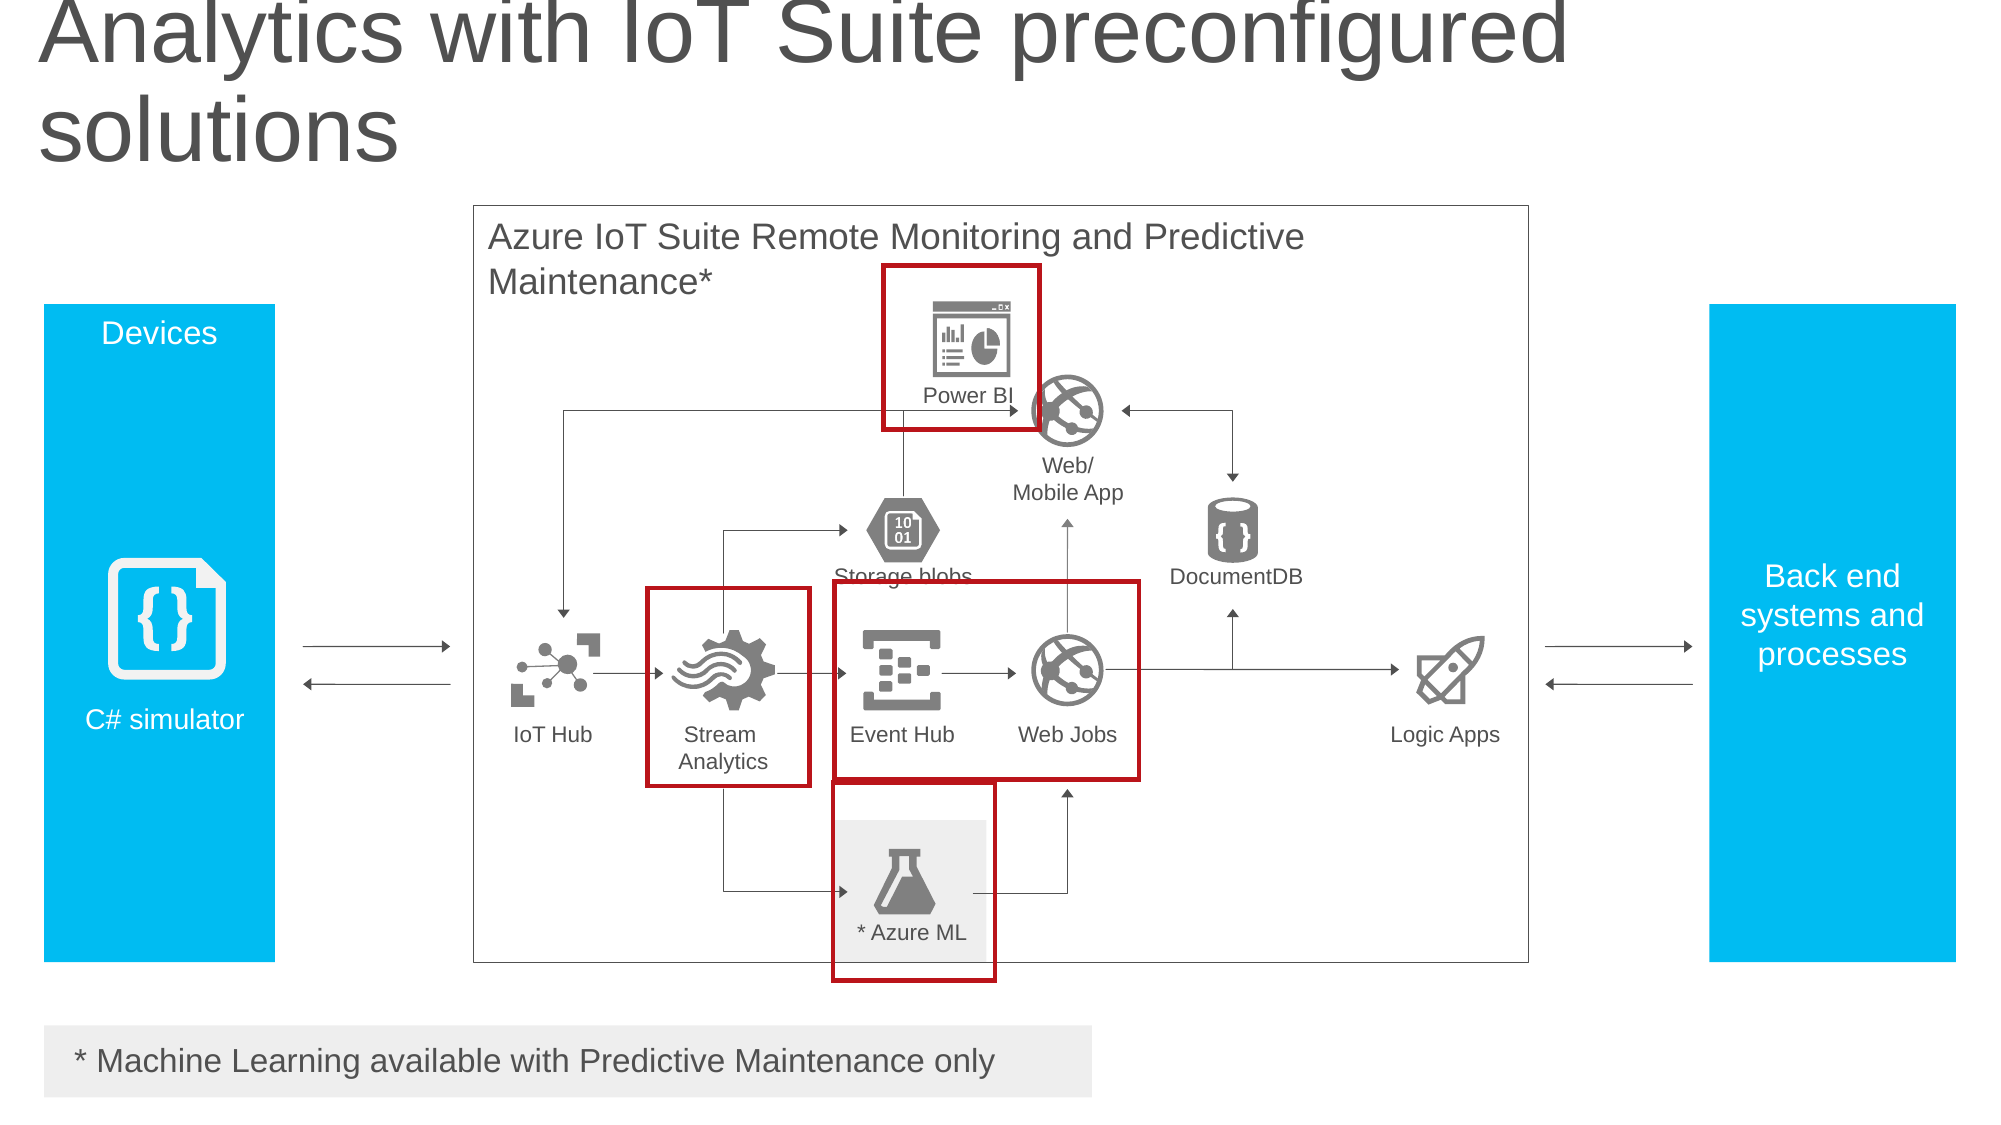

# Analytics with IoT Suite preconfigured solutions
Azure IoT Suite Remote Monitoring and Predictive Maintenance*

Power BI
Devices
Back end systems and processes

Web/
Mobile App

Storage blobs
DocumentDB

C# simulator
Stream
Analytics
IoT Hub
Event Hub
Web Jobs
Logic Apps

* Azure ML
* Machine Learning available with Predictive Maintenance only